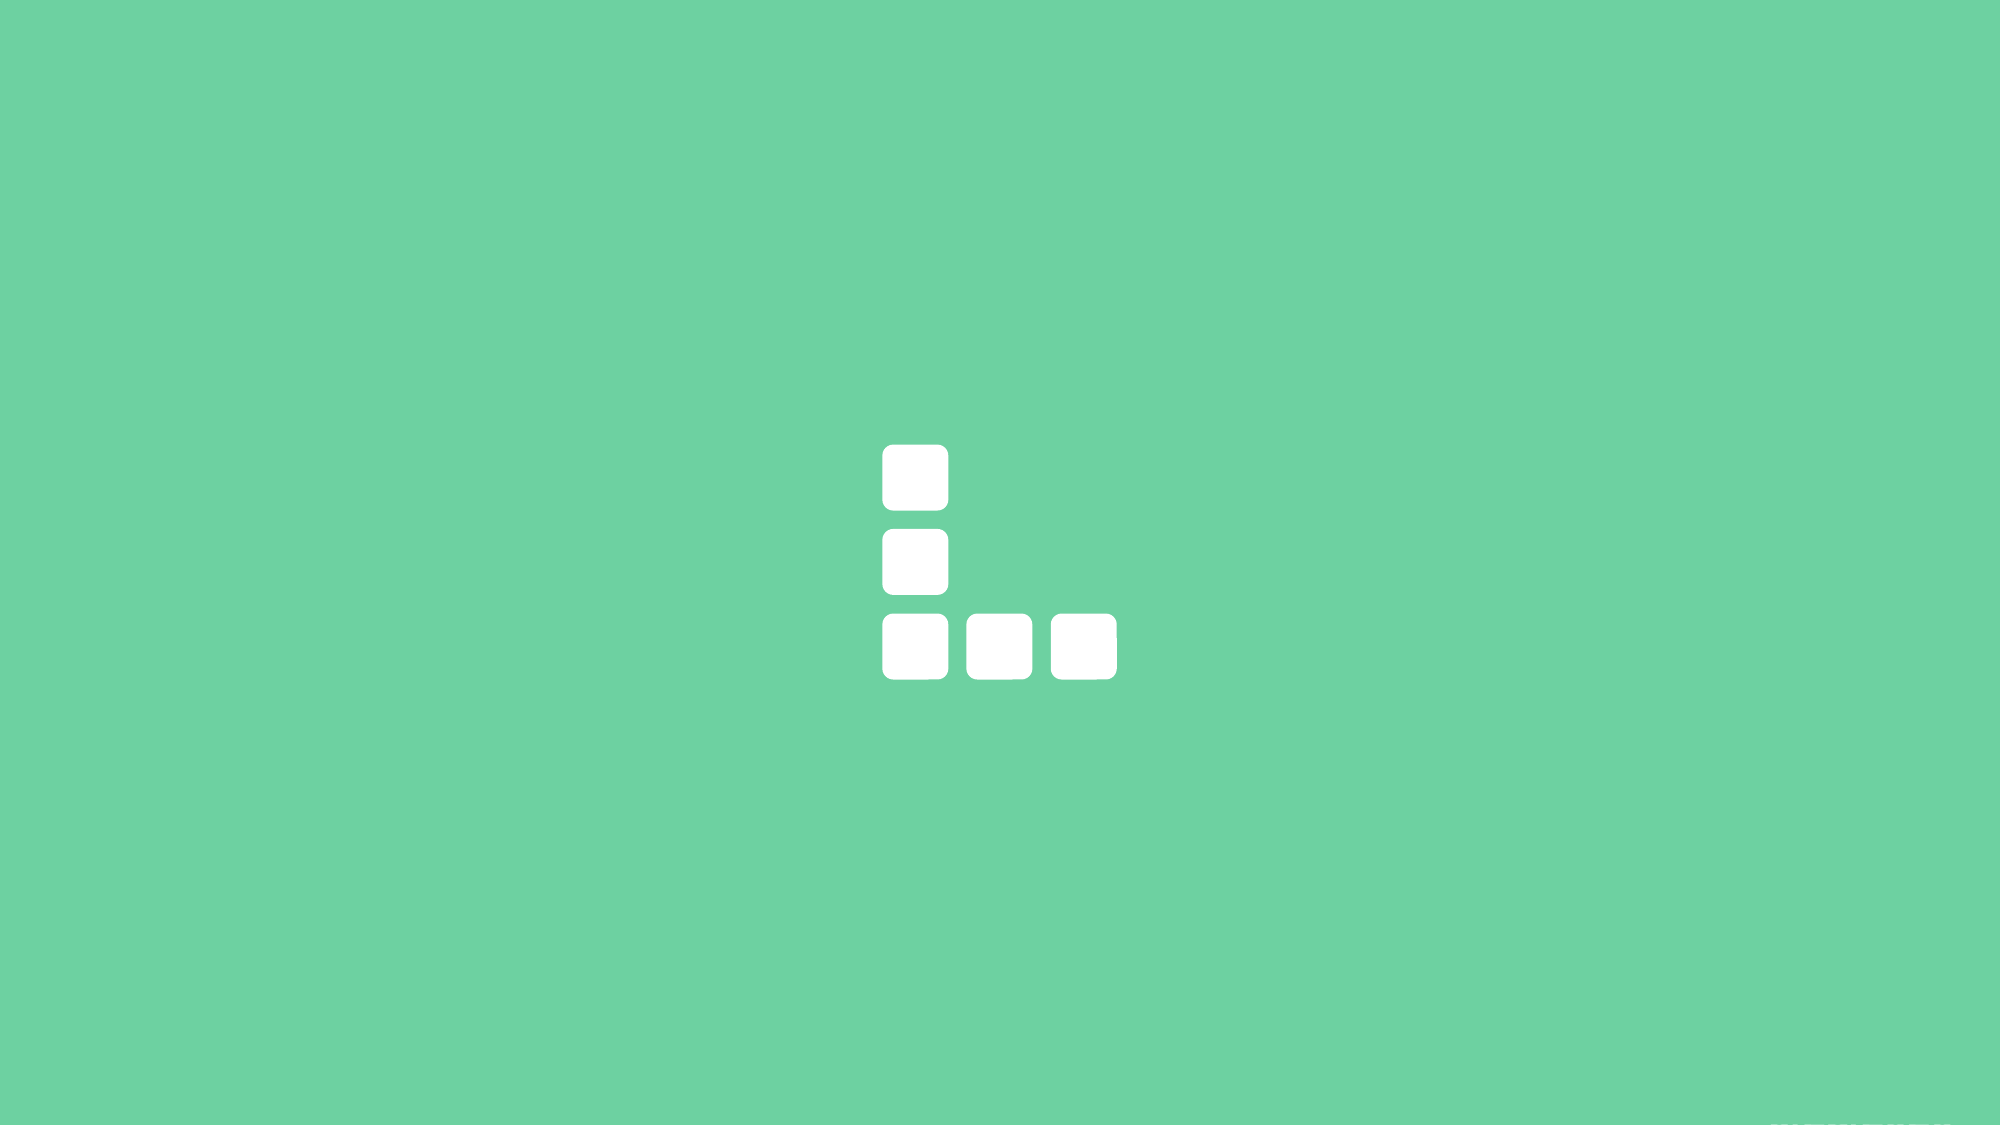

# Load.in
Give your move a game plan.
Team Yellow
Feasibility Presentation
Old Dominion University
9/23/2020